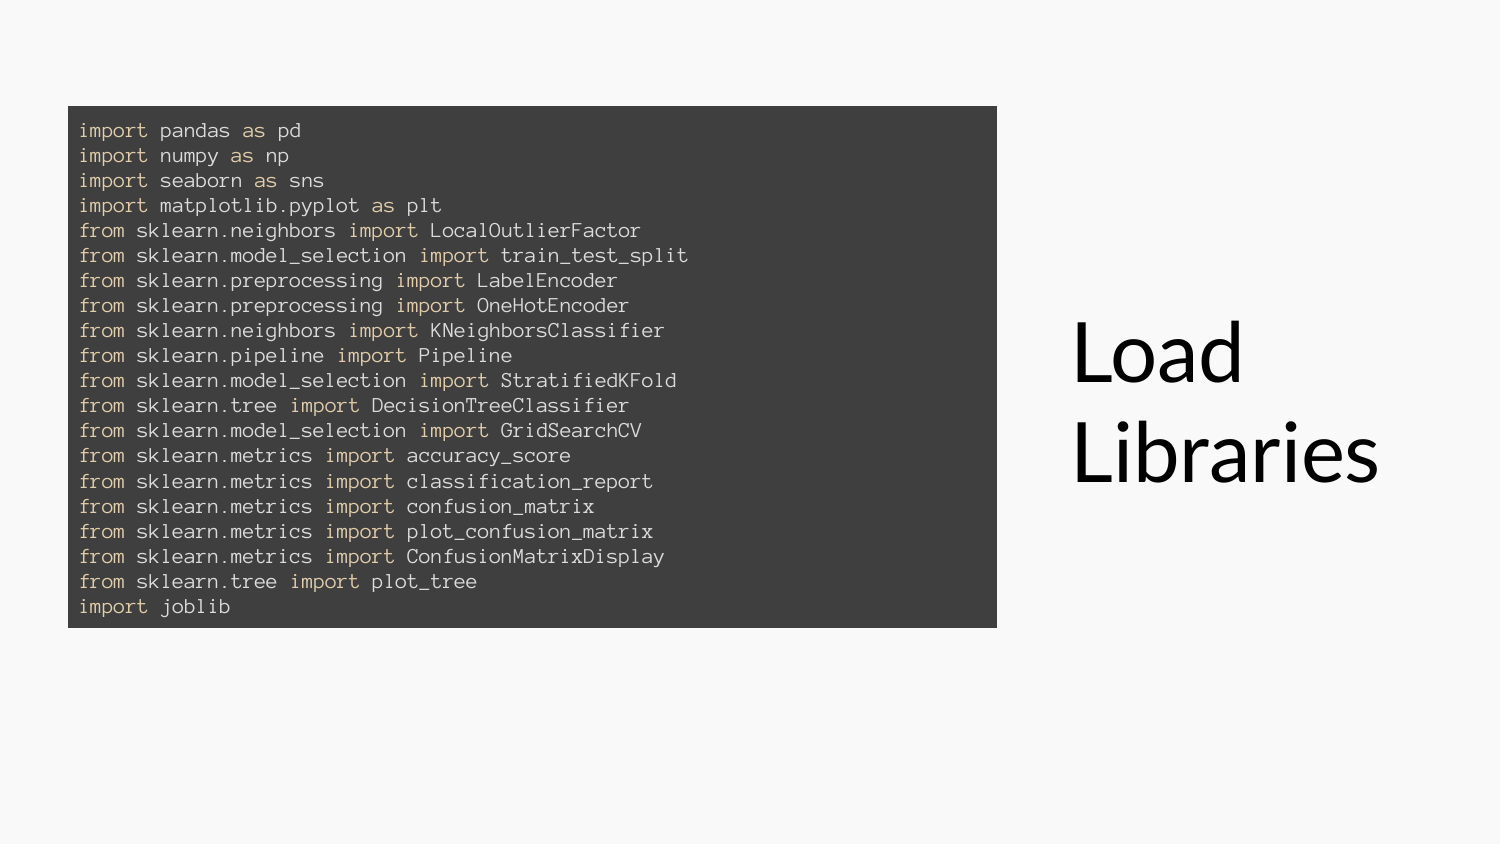

| import pandas as pd import numpy as np import seaborn as sns import matplotlib.pyplot as plt from sklearn.neighbors import LocalOutlierFactor from sklearn.model\_selection import train\_test\_split from sklearn.preprocessing import LabelEncoder from sklearn.preprocessing import OneHotEncoder from sklearn.neighbors import KNeighborsClassifier from sklearn.pipeline import Pipeline from sklearn.model\_selection import StratifiedKFold from sklearn.tree import DecisionTreeClassifier from sklearn.model\_selection import GridSearchCV from sklearn.metrics import accuracy\_score from sklearn.metrics import classification\_report from sklearn.metrics import confusion\_matrix from sklearn.metrics import plot\_confusion\_matrix from sklearn.metrics import ConfusionMatrixDisplay from sklearn.tree import plot\_tree import joblib |
| --- |
Load Libraries